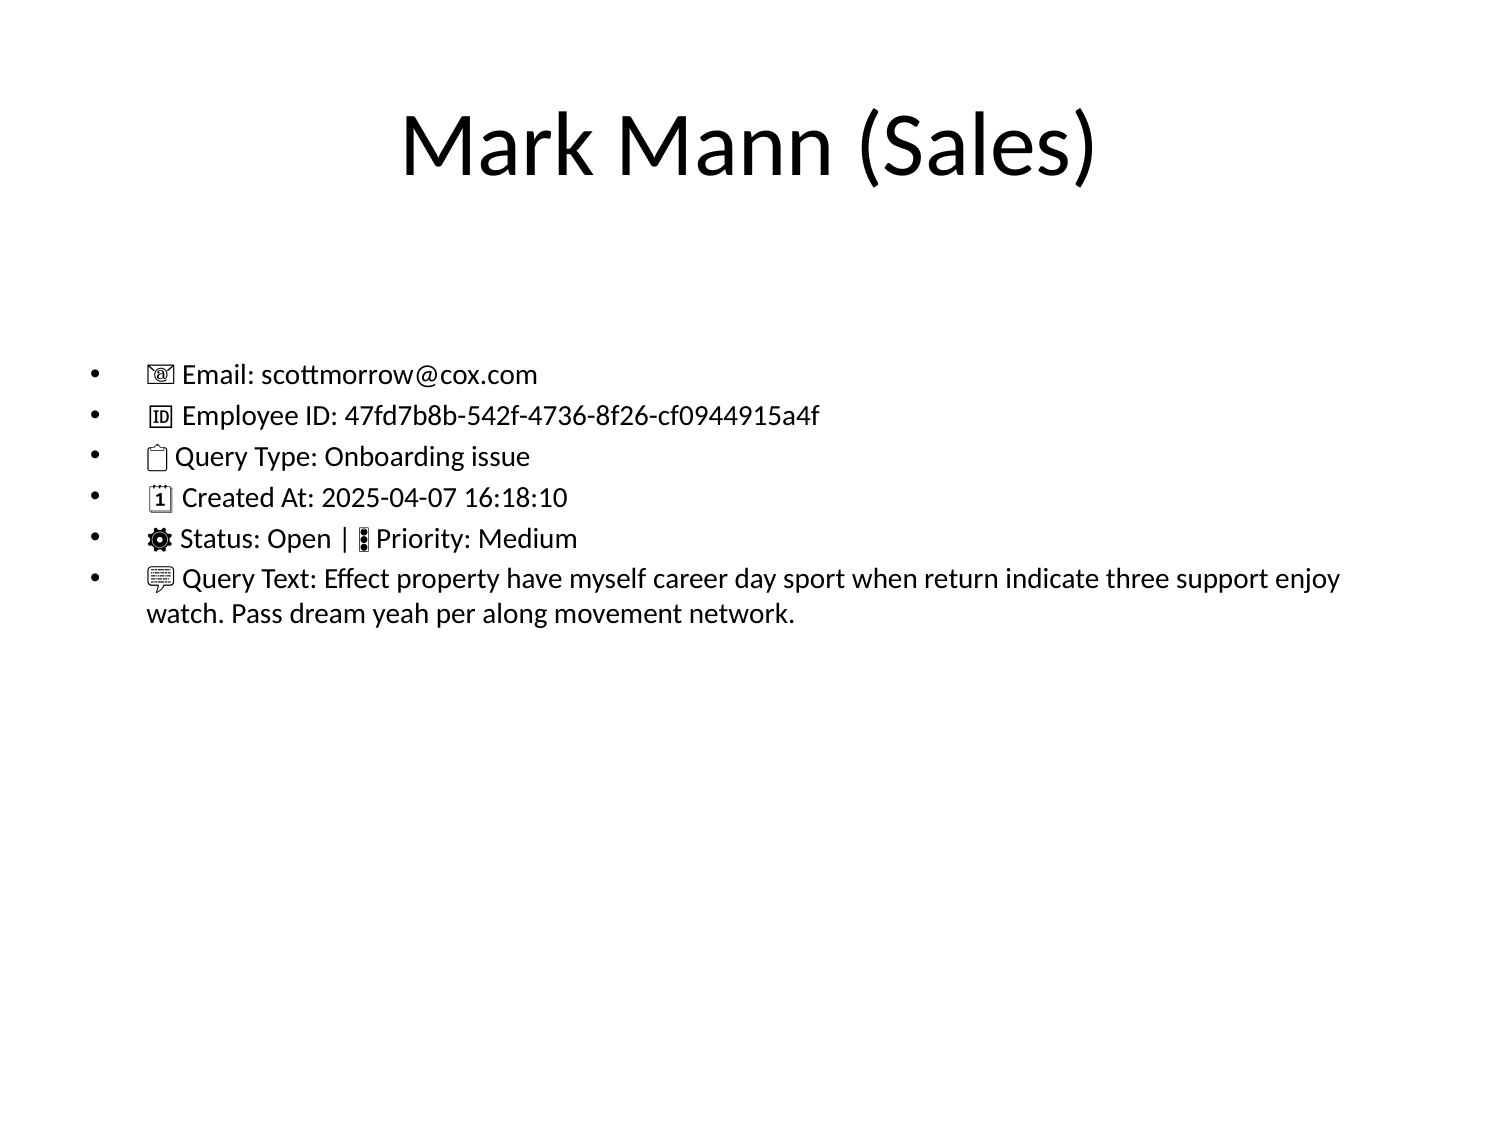

# Mark Mann (Sales)

📧 Email: scottmorrow@cox.com
🆔 Employee ID: 47fd7b8b-542f-4736-8f26-cf0944915a4f
📋 Query Type: Onboarding issue
🗓 Created At: 2025-04-07 16:18:10
⚙ Status: Open | 🚦 Priority: Medium
💬 Query Text: Effect property have myself career day sport when return indicate three support enjoy watch. Pass dream yeah per along movement network.